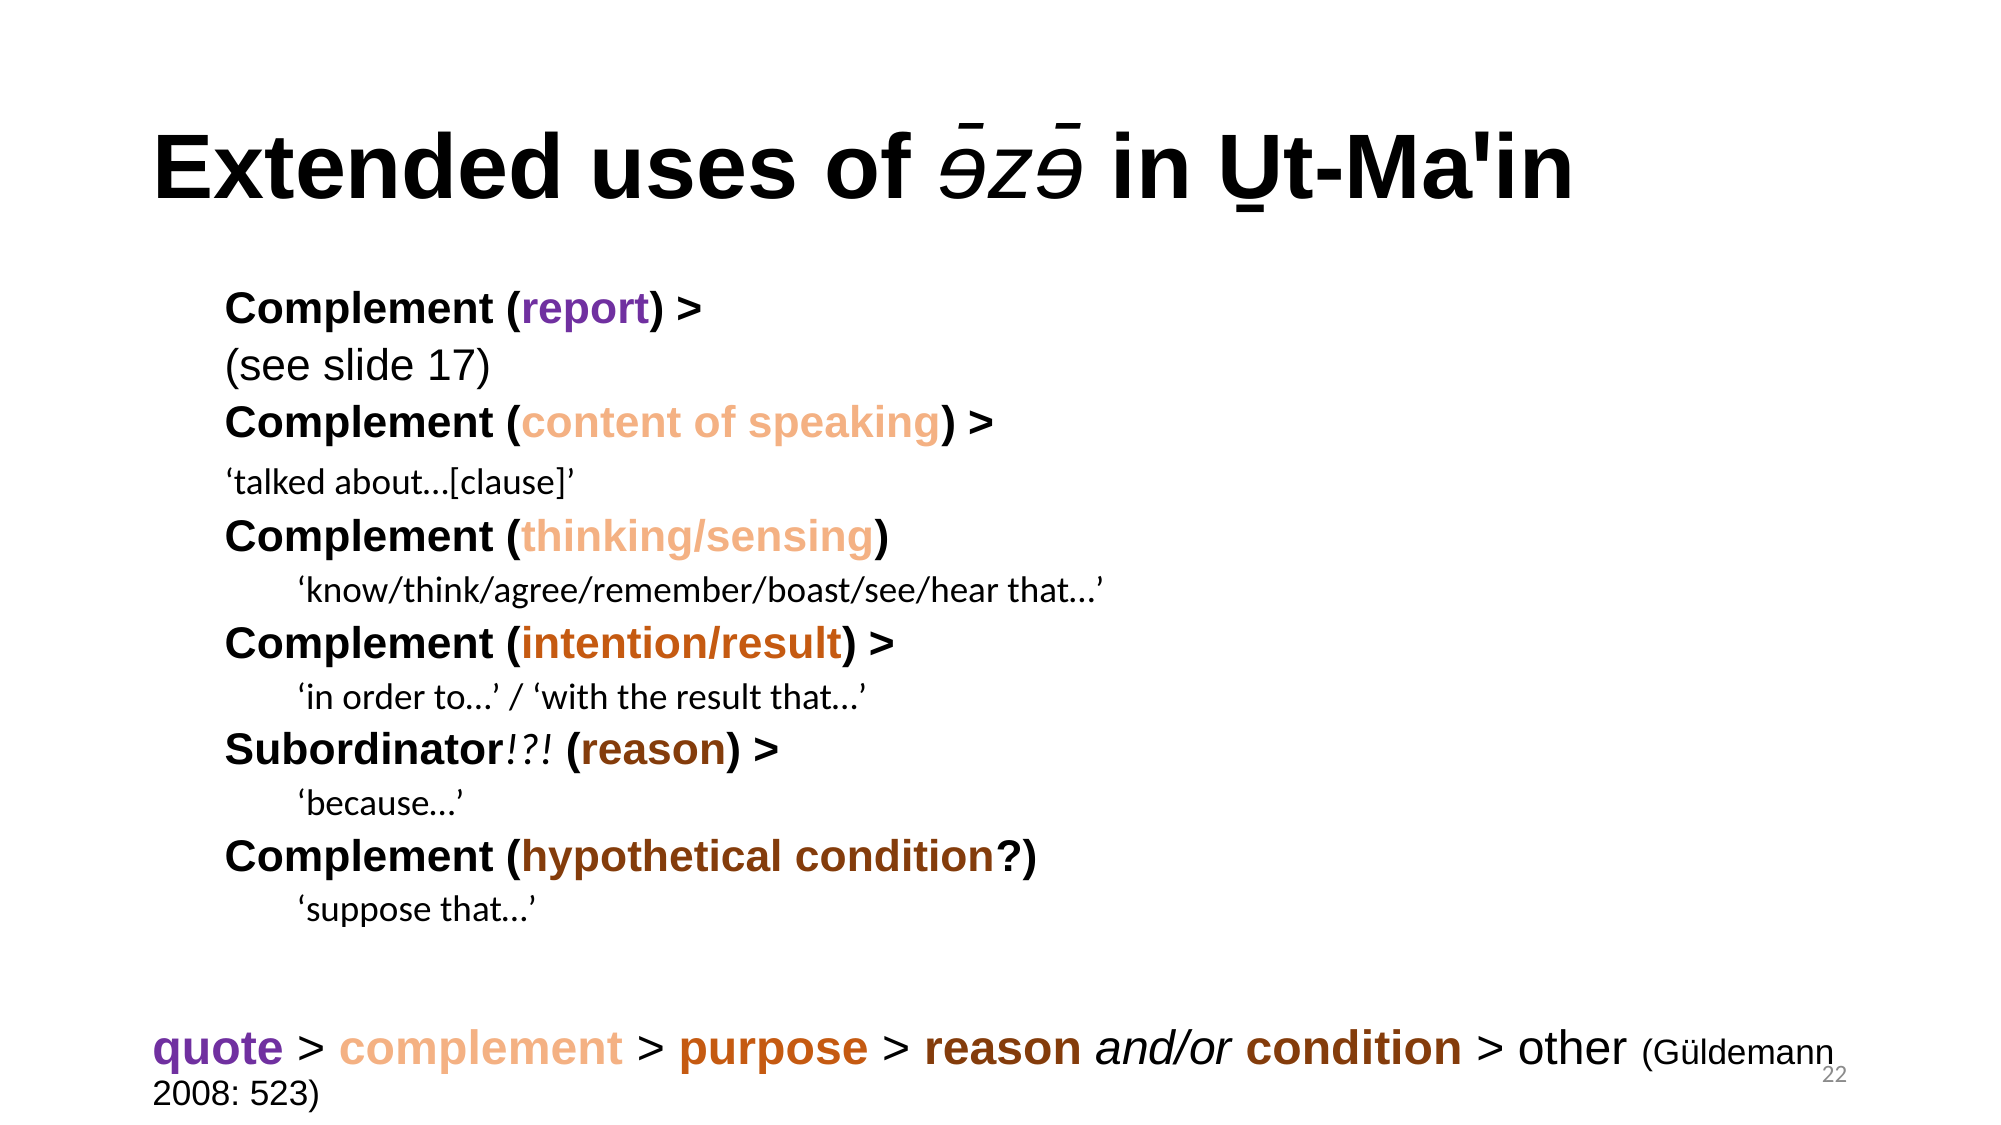

# Extended uses of ɘ̄zɘ̄ in U̱t-Maꞌin
Complement (report) >
(see slide 17)
	Complement (content of speaking) >
	‘talked about…[clause]’
		Complement (thinking/sensing)
	‘know/think/agree/remember/boast/see/hear that…’
			Complement (intention/result) >
		‘in order to…’ / ‘with the result that…’
				Subordinator!?! (reason) >
			‘because…’
				Complement (hypothetical condition?)
			‘suppose that…’

quote > complement > purpose > reason and/or condition > other (Güldemann 2008: 523)

22